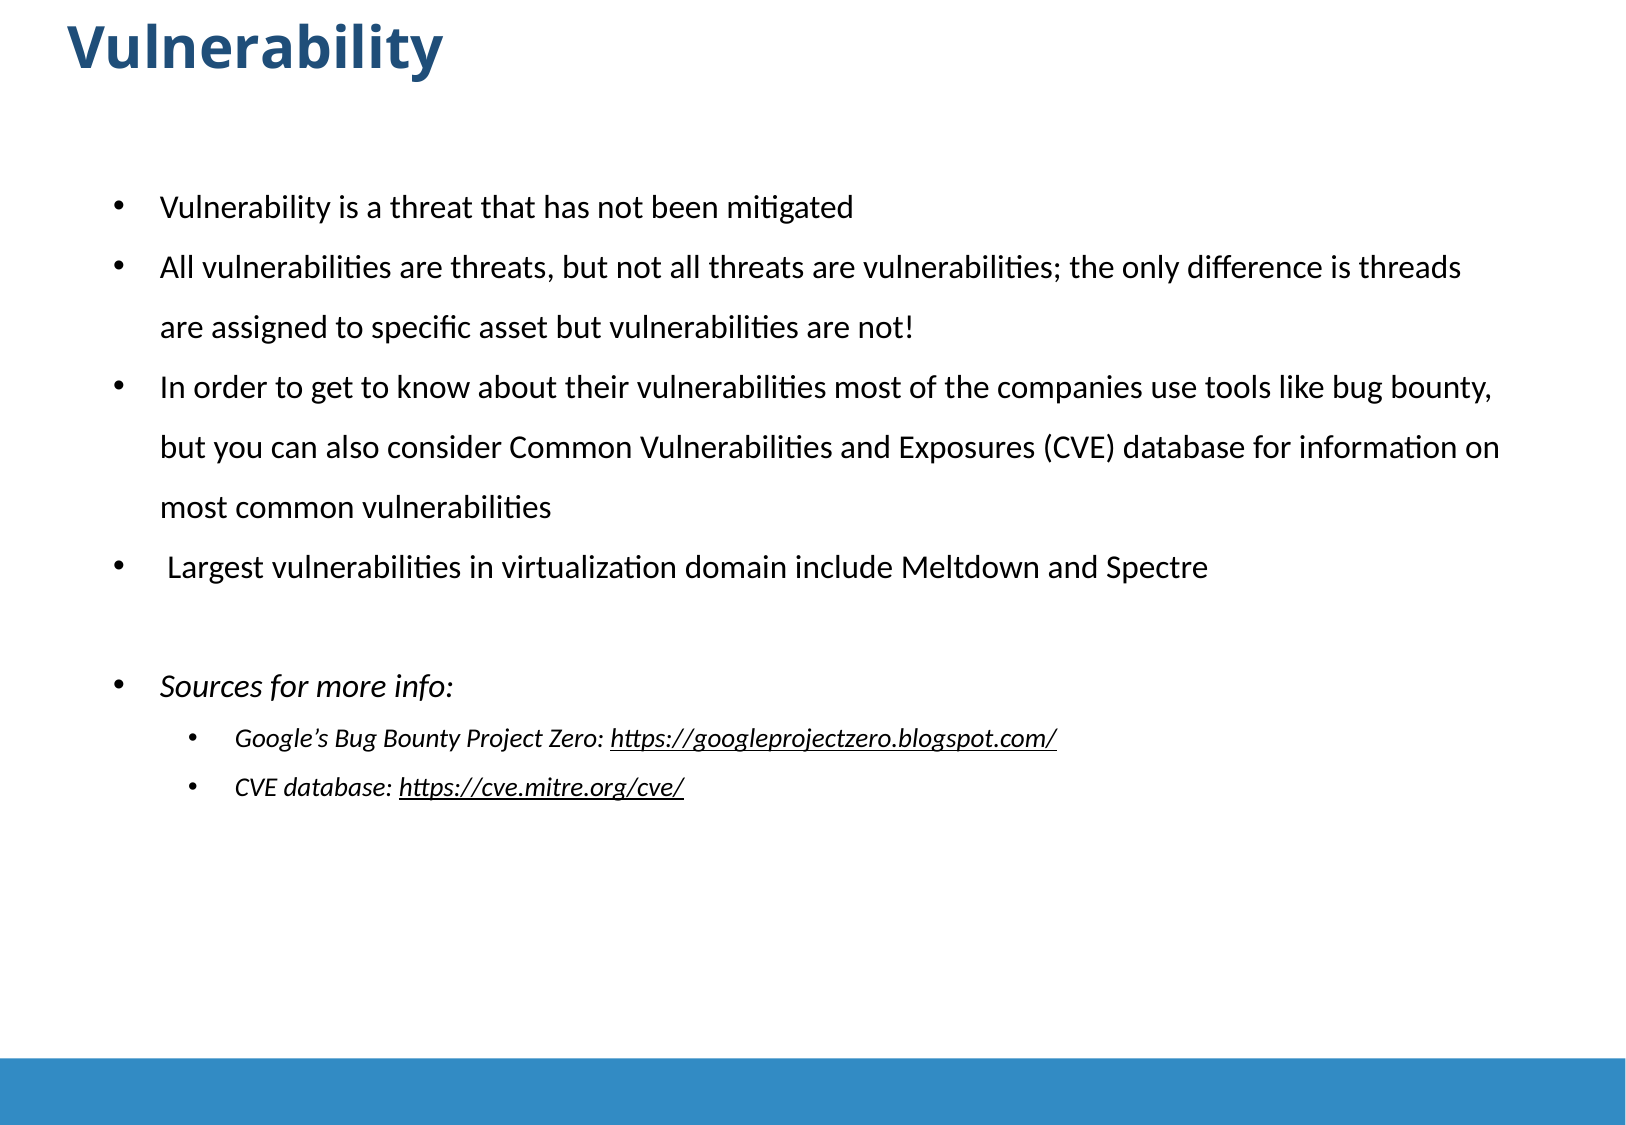

Vulnerability
Vulnerability is a threat that has not been mitigated
All vulnerabilities are threats, but not all threats are vulnerabilities; the only difference is threads are assigned to specific asset but vulnerabilities are not!
In order to get to know about their vulnerabilities most of the companies use tools like bug bounty, but you can also consider Common Vulnerabilities and Exposures (CVE) database for information on most common vulnerabilities
 Largest vulnerabilities in virtualization domain include Meltdown and Spectre

Sources for more info:
Google’s Bug Bounty Project Zero: https://googleprojectzero.blogspot.com/
CVE database: https://cve.mitre.org/cve/